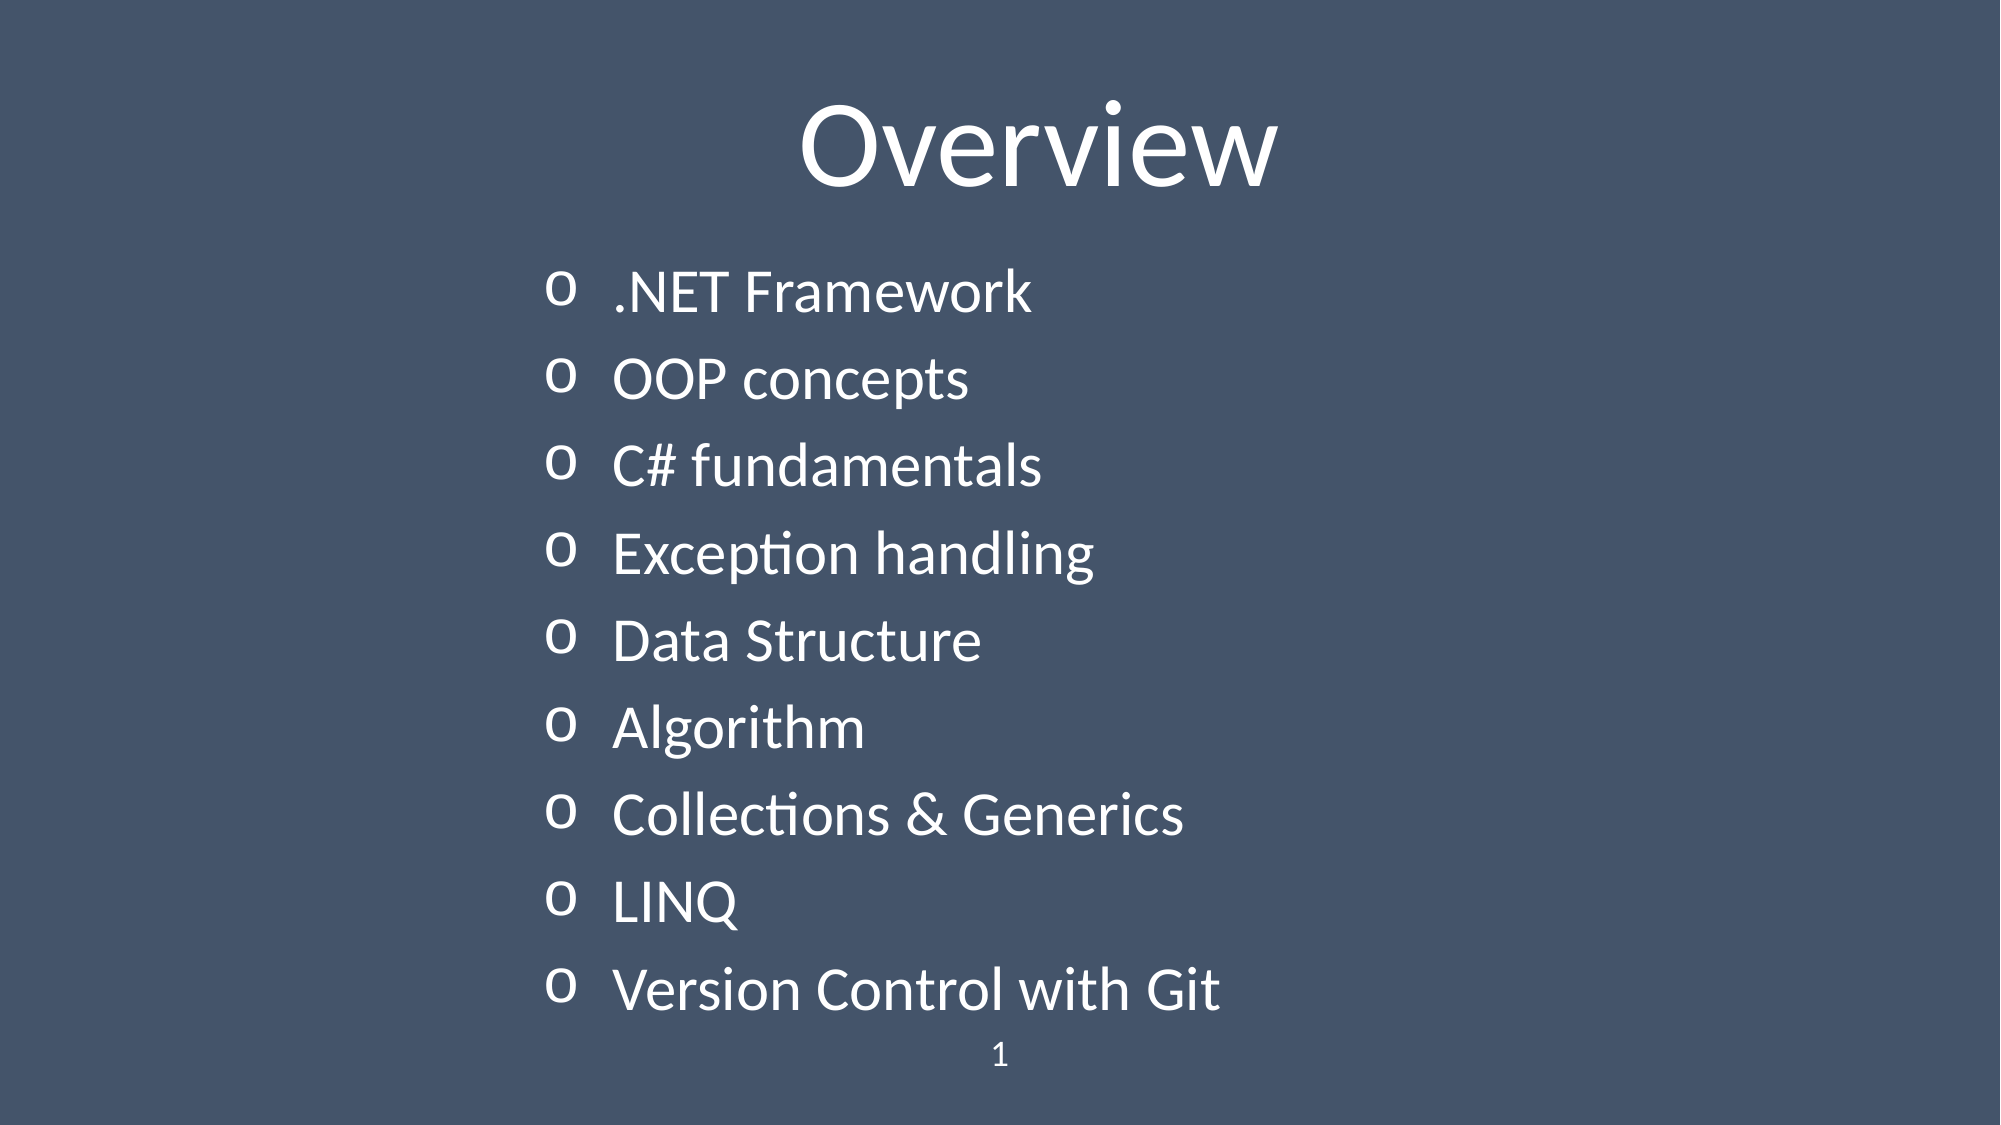

# Overview
.NET Framework
OOP concepts
C# fundamentals
Exception handling
Data Structure
Algorithm
Collections & Generics
LINQ
Version Control with Git

1